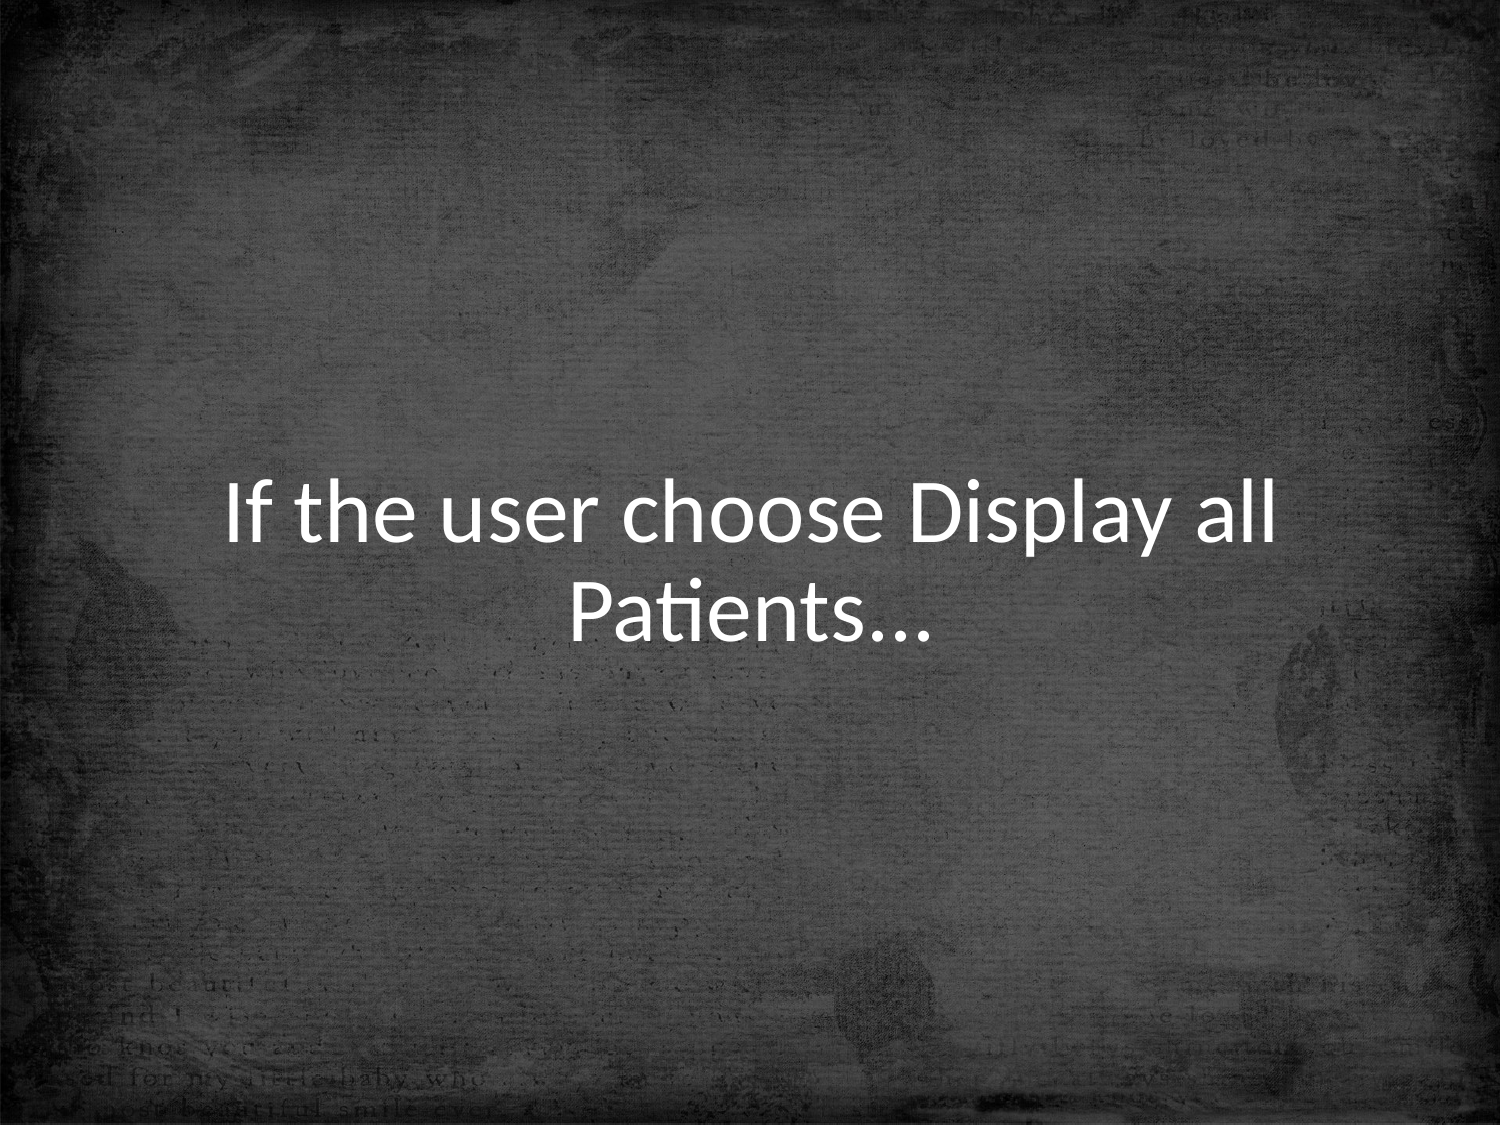

# If the user choose Display all Patients...